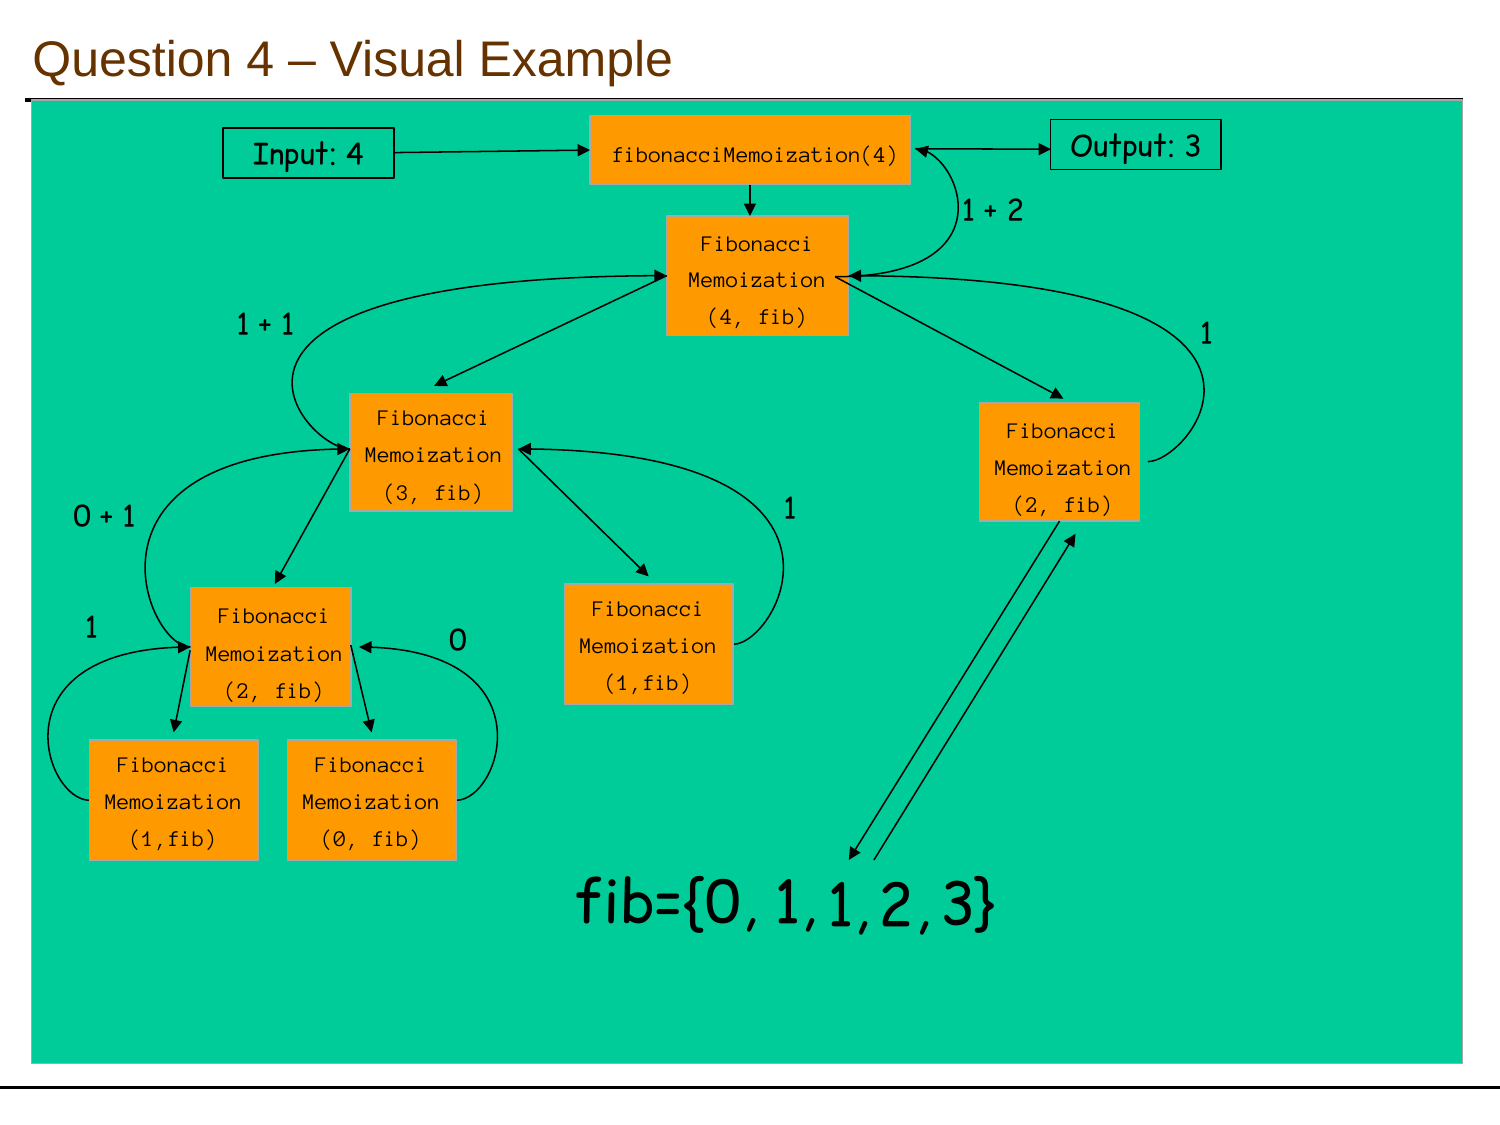

# Question 4 – Visual Example

Output: 3
fibonacciMemoization(4)
Input: 4
1 + 2
Fibonacci
Memoization
(4, fib)

Fibonacci
Memoization
(3, fib)

1
1 + 1
Fibonacci
Memoization
(2, fib)

1
0 + 1
Fibonacci
Memoization
(2, fib)

Fibonacci
Memoization
(1,fib)

1
0
Fibonacci
Memoization
(0, fib)

Fibonacci
Memoization
(1,fib)

fib={0, 1,         }
3
1,
2,